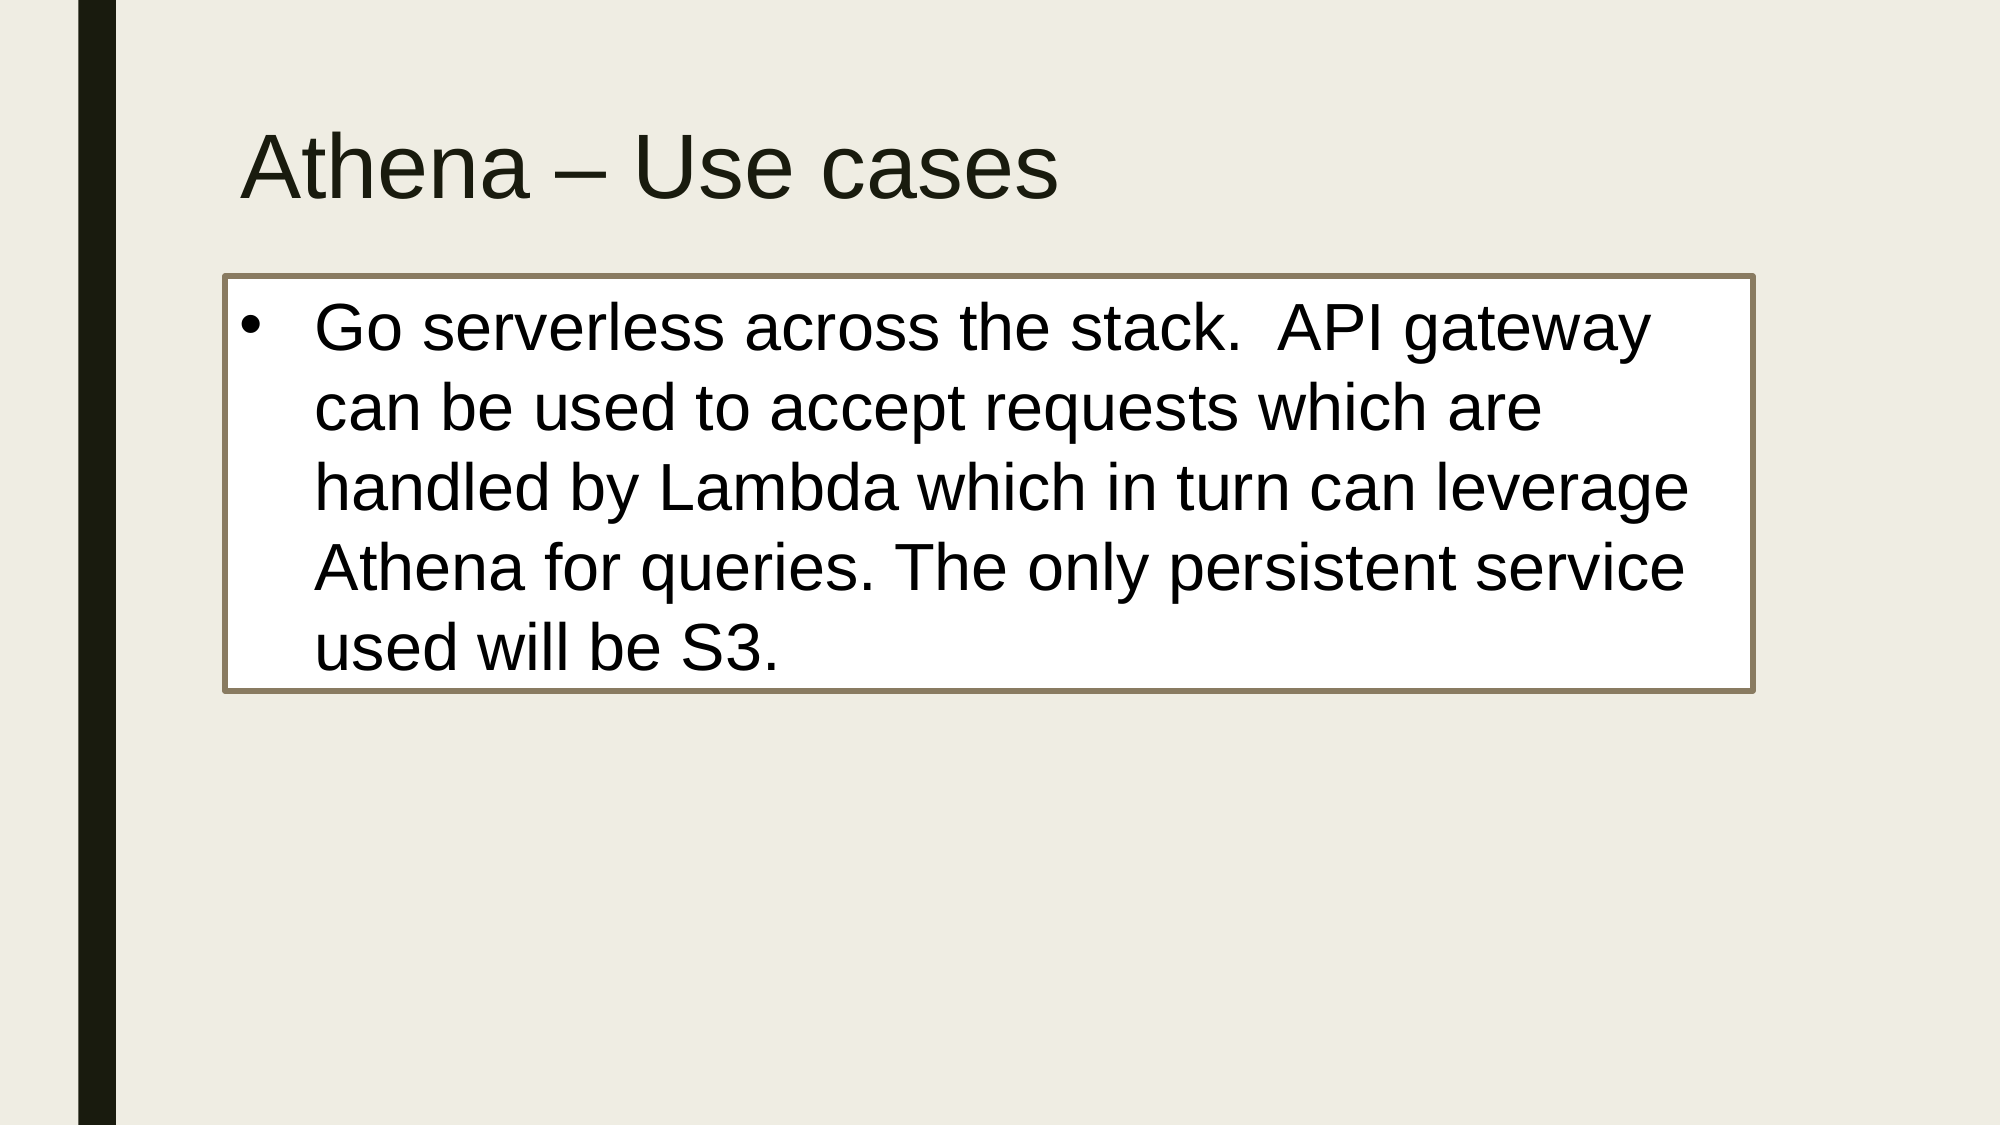

# Athena – Use cases
Go serverless across the stack.  API gateway can be used to accept requests which are handled by Lambda which in turn can leverage Athena for queries. The only persistent service used will be S3.